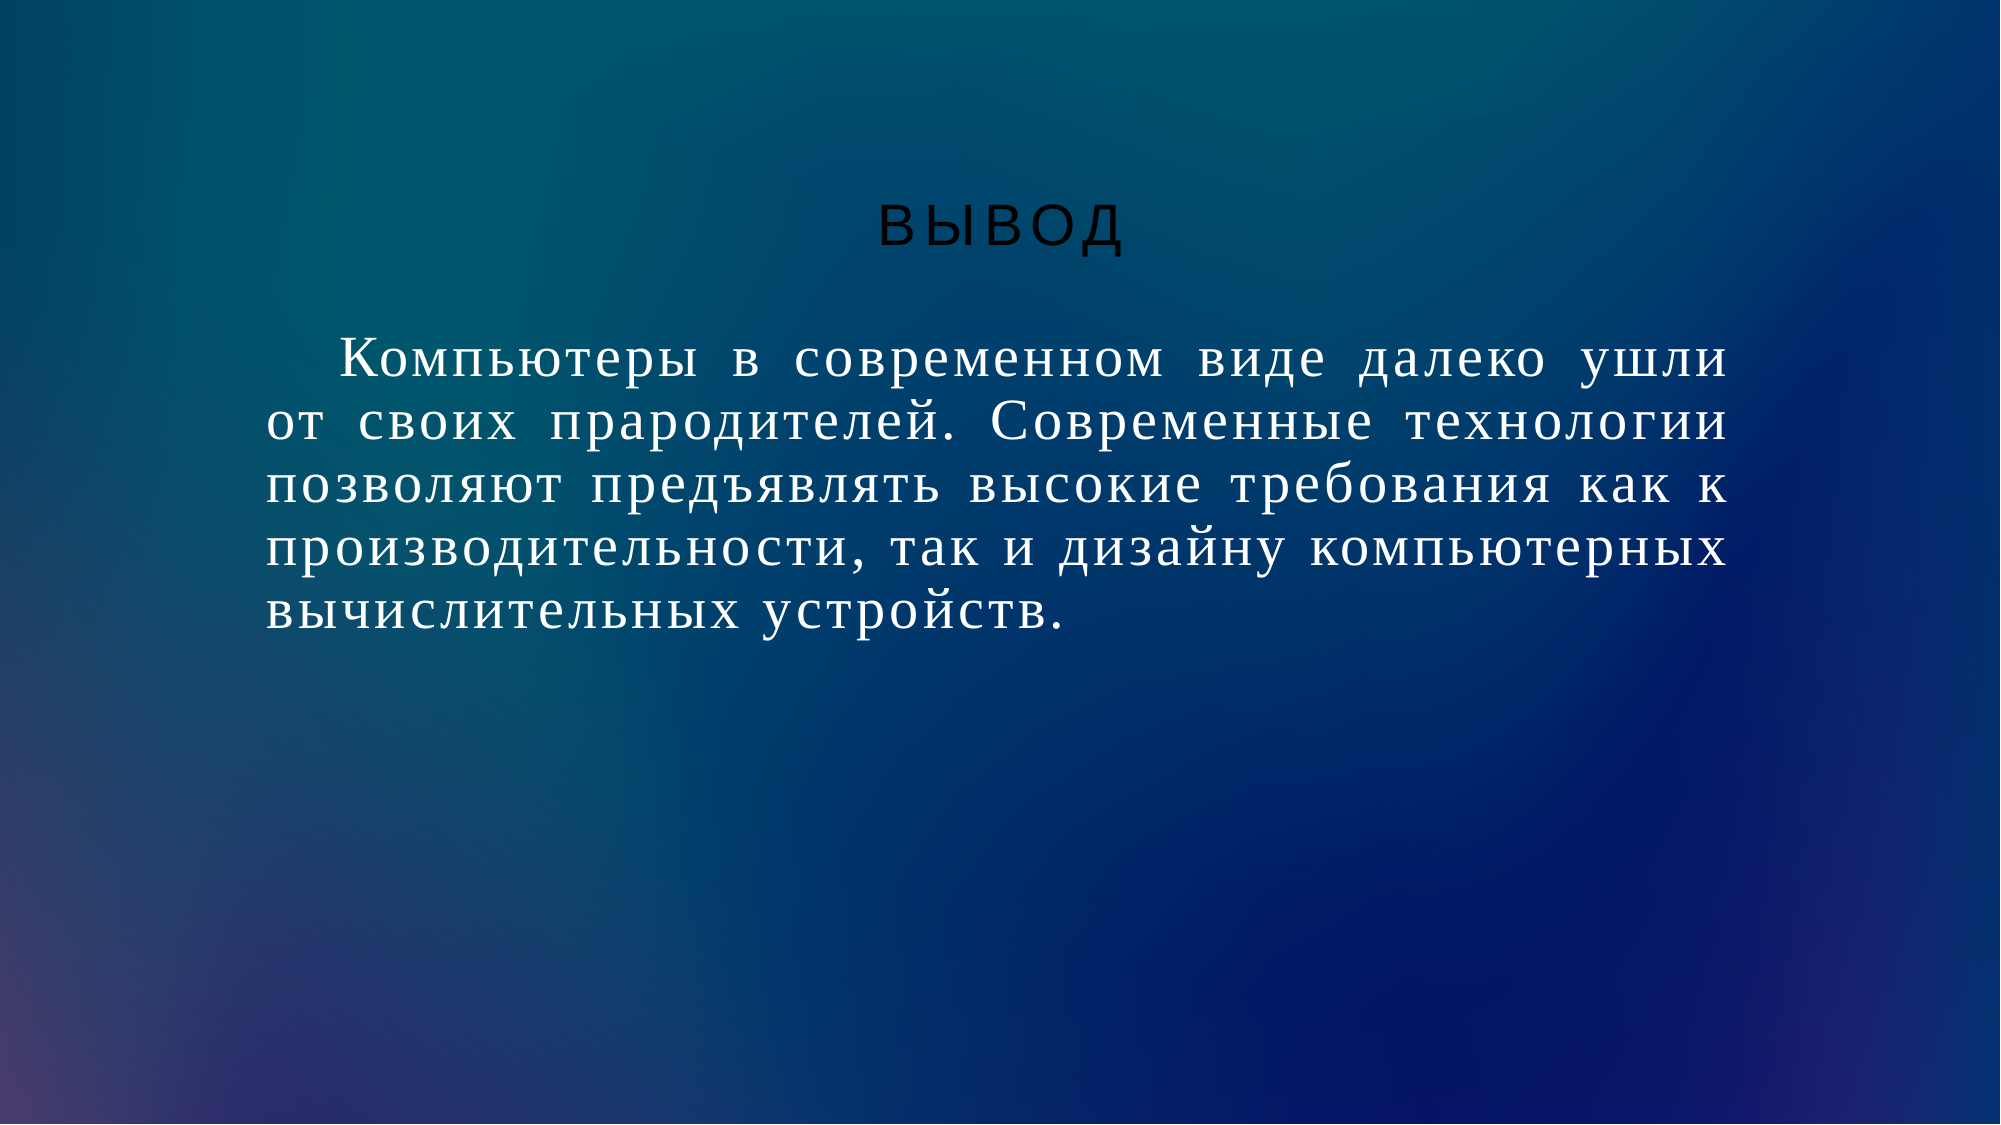

# Вывод
Компьютеры в современном виде далеко ушли от своих прародителей. Современные технологии позволяют предъявлять высокие требования как к производительности, так и дизайну компьютерных вычислительных устройств.